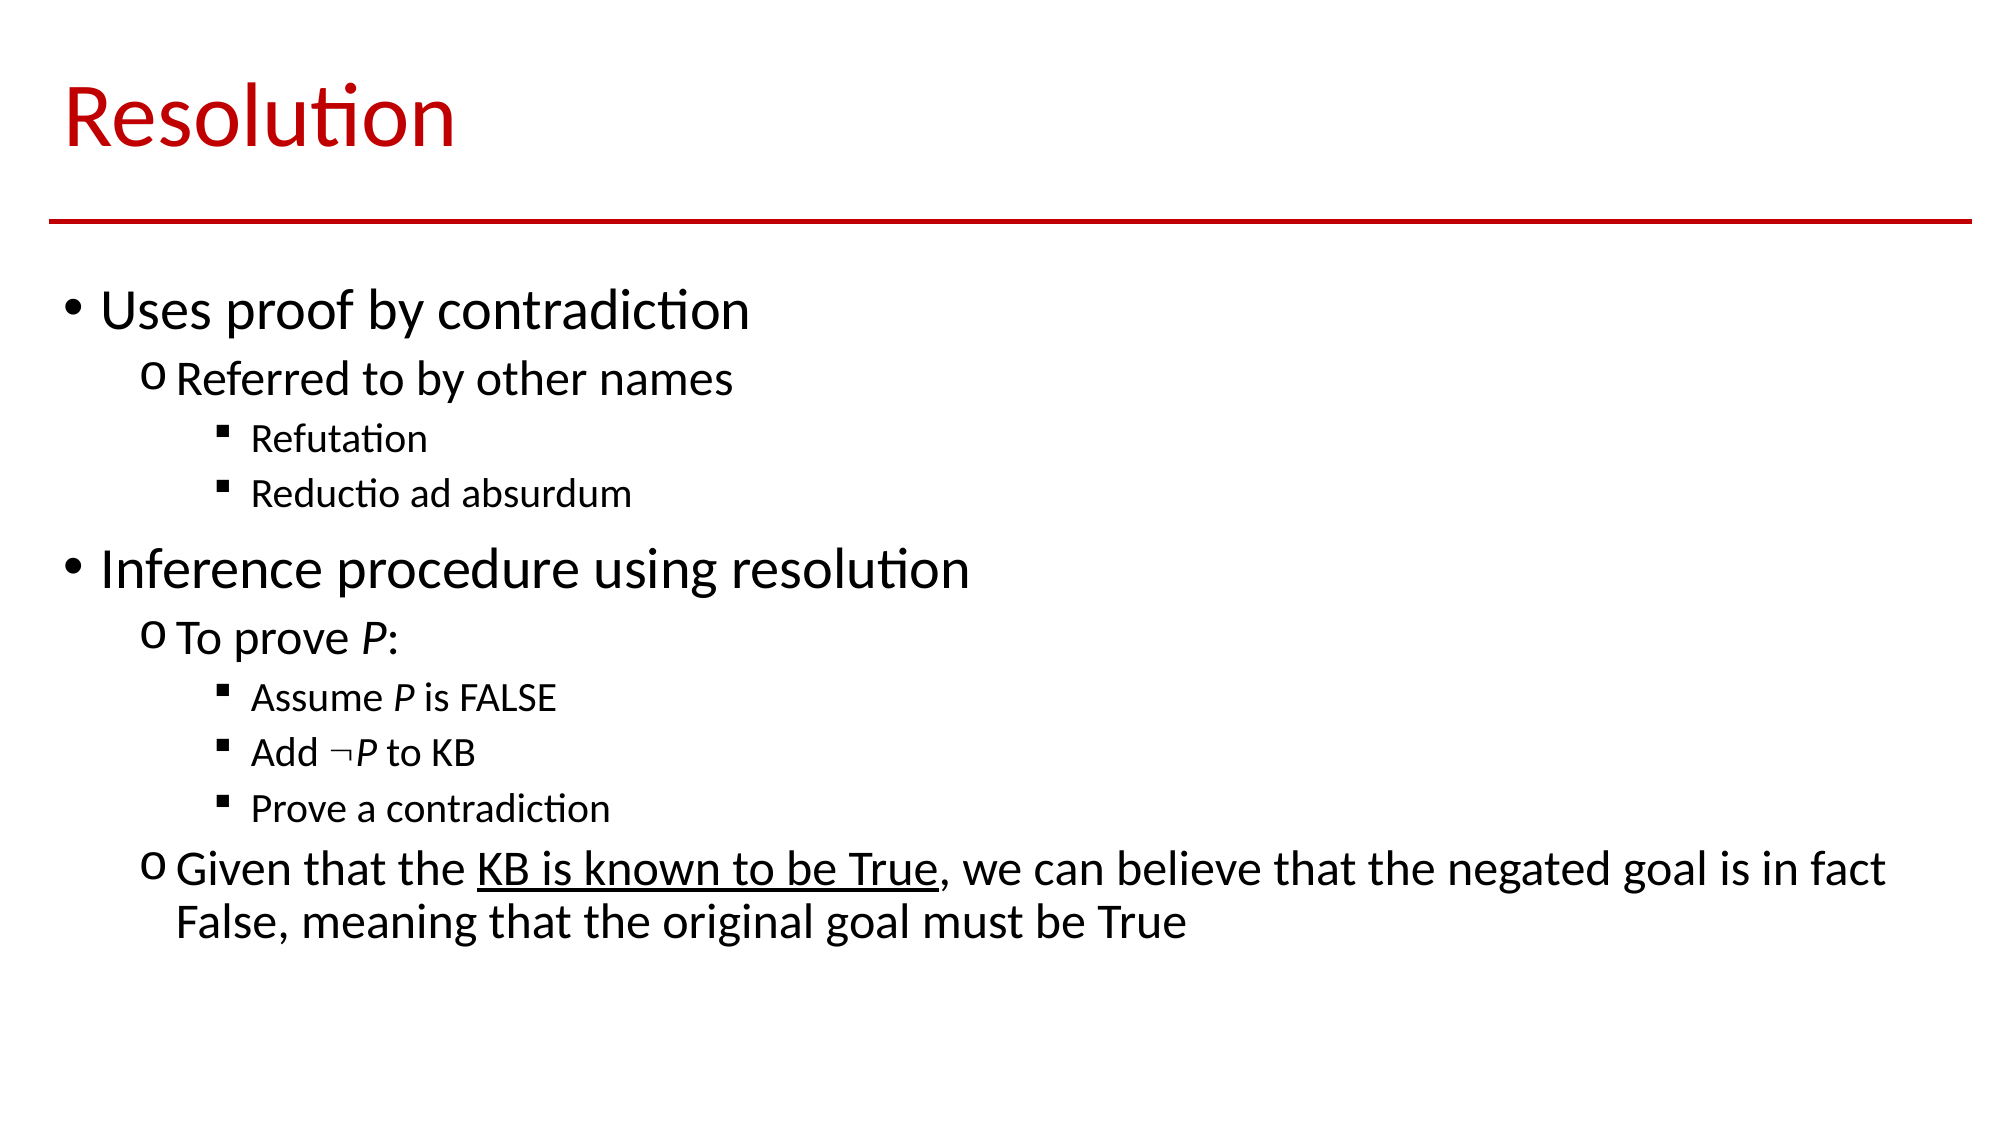

# Resolution
Uses proof by contradiction
Referred to by other names
Refutation
Reductio ad absurdum
Inference procedure using resolution
To prove P:
Assume P is FALSE
Add ¬P to KB
Prove a contradiction
Given that the KB is known to be True, we can believe that the negated goal is in fact False, meaning that the original goal must be True